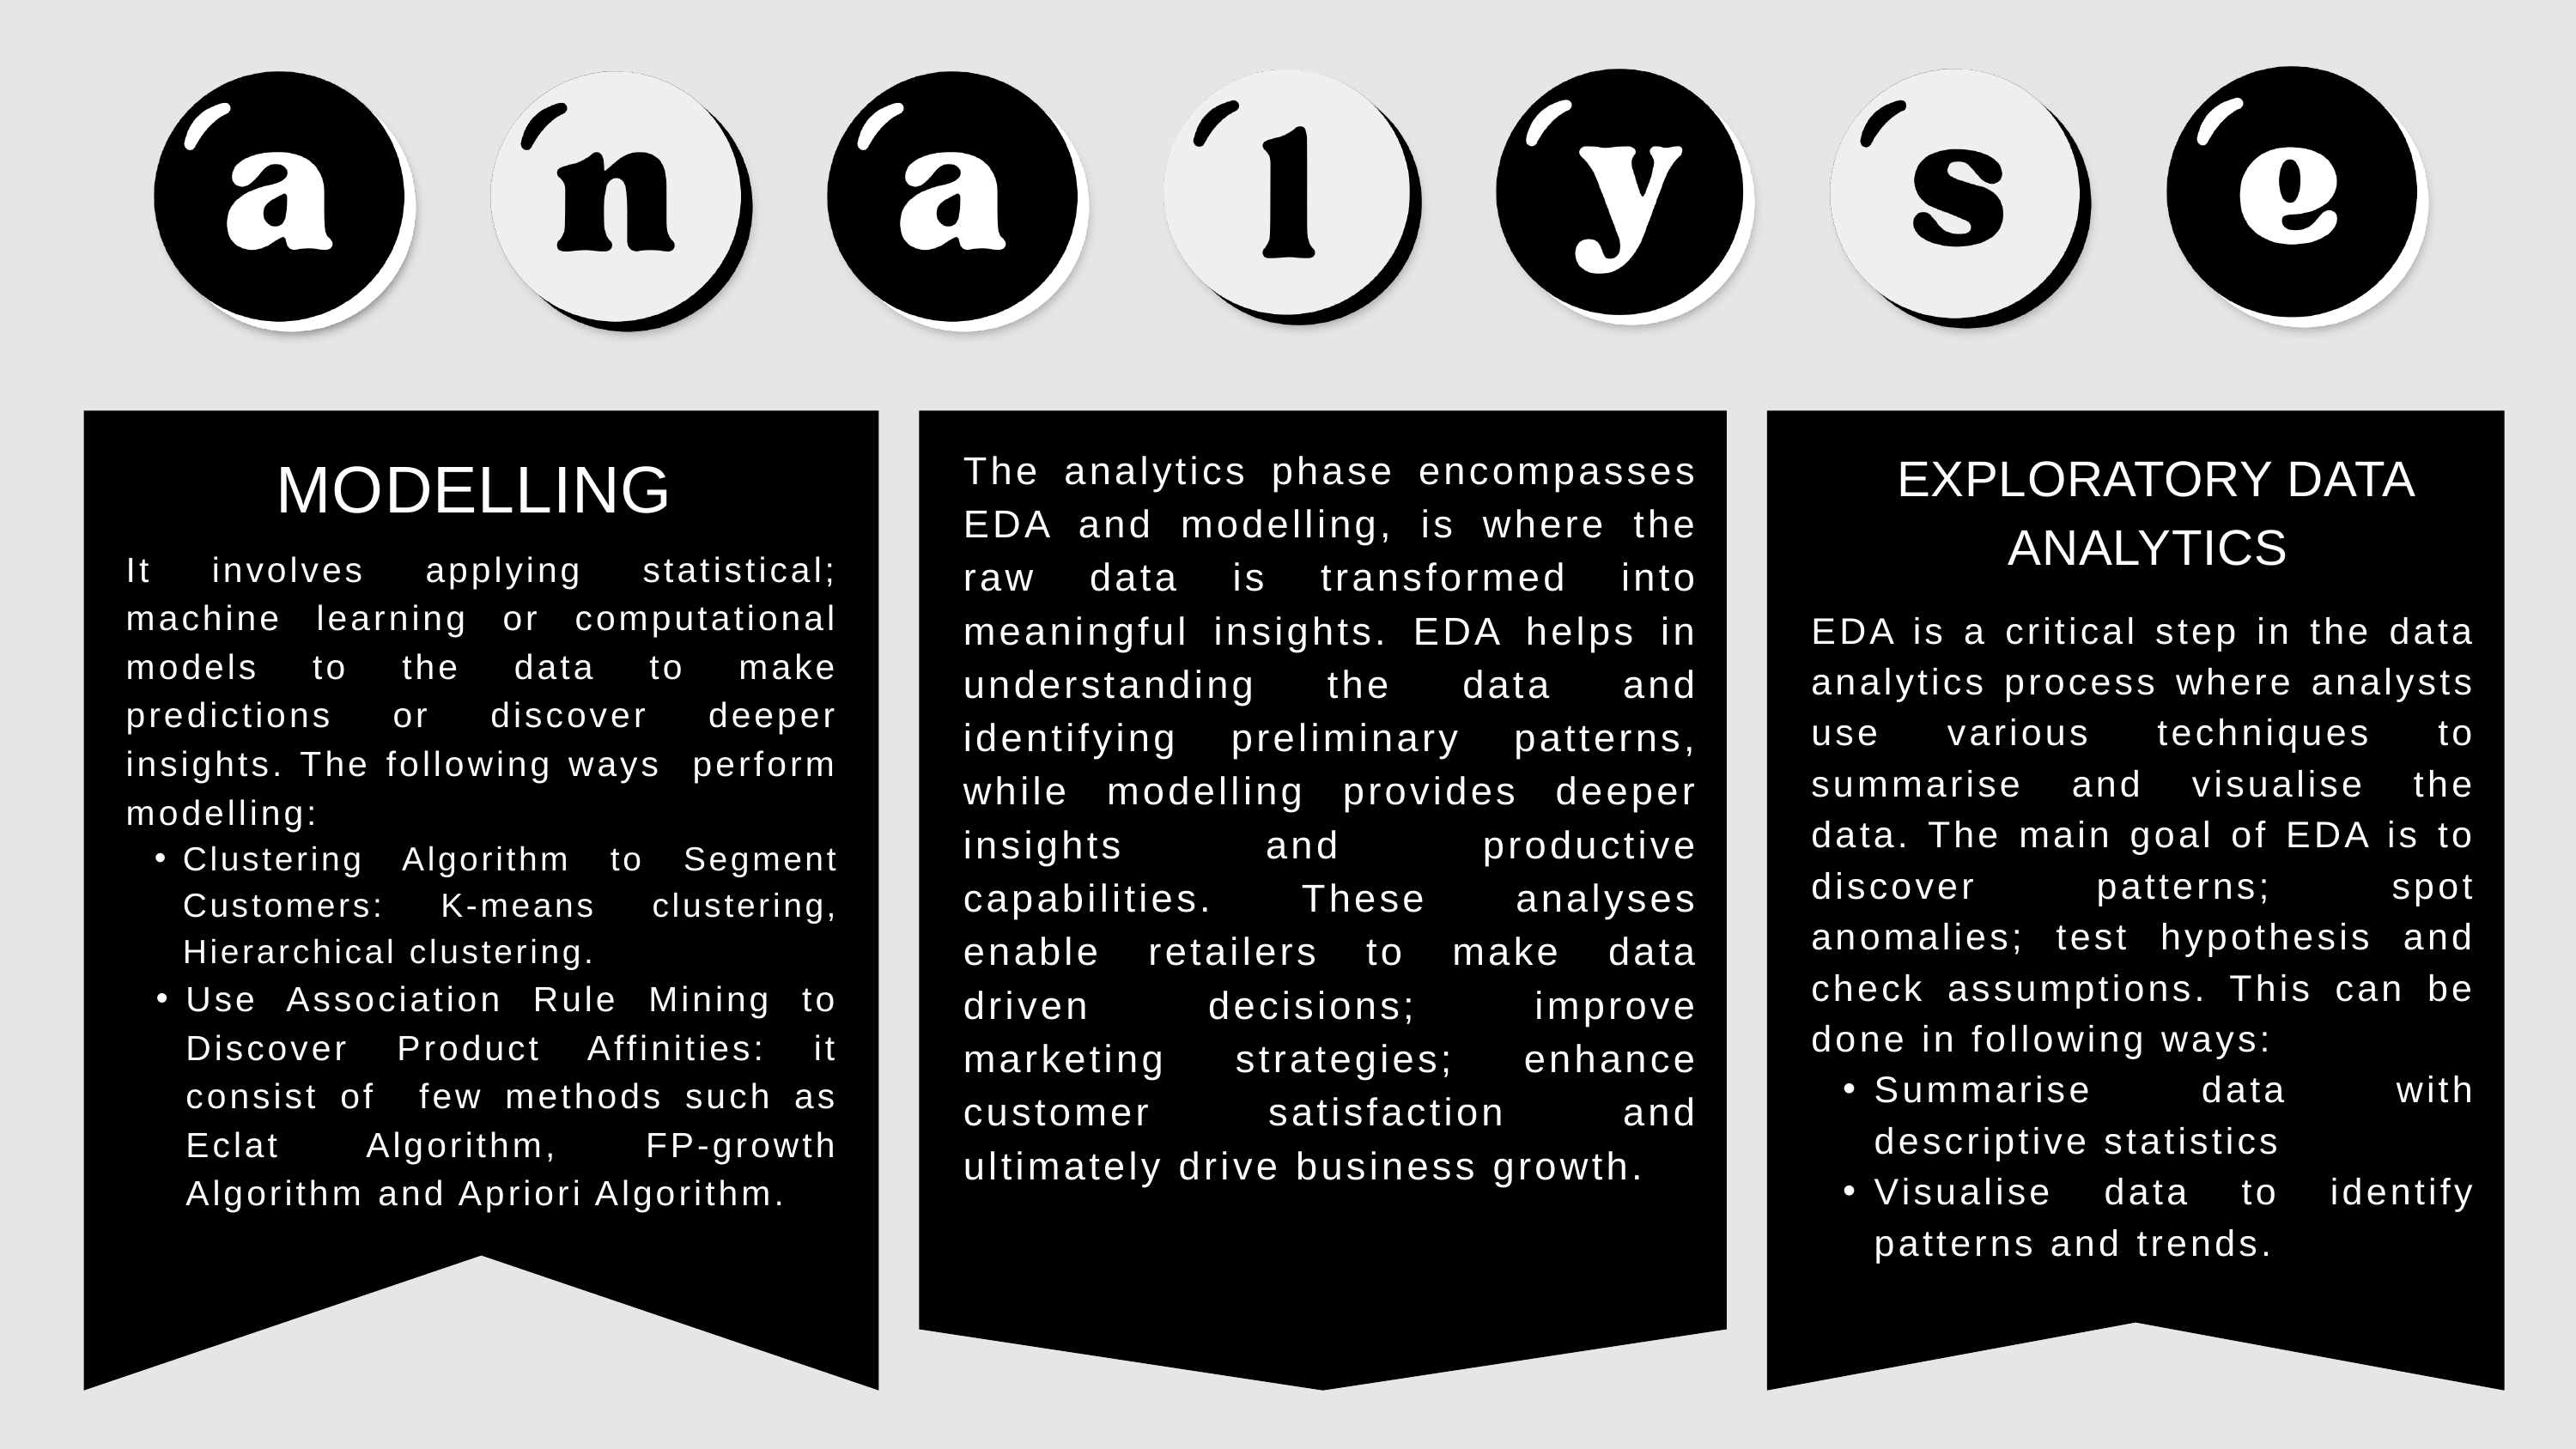

MODELLING
EXPLORATORY DATA ANALYTICS
The analytics phase encompasses EDA and modelling, is where the raw data is transformed into meaningful insights. EDA helps in understanding the data and identifying preliminary patterns, while modelling provides deeper insights and productive capabilities. These analyses enable retailers to make data driven decisions; improve marketing strategies; enhance customer satisfaction and ultimately drive business growth.
It involves applying statistical; machine learning or computational models to the data to make predictions or discover deeper insights. The following ways  perform modelling:
Clustering Algorithm to Segment Customers: K-means clustering, Hierarchical clustering.
Use Association Rule Mining to Discover Product Affinities: it consist of  few methods such as Eclat Algorithm, FP-growth Algorithm and Apriori Algorithm.
EDA is a critical step in the data analytics process where analysts use various techniques to summarise and visualise the data. The main goal of EDA is to discover patterns; spot anomalies; test hypothesis and check assumptions. This can be done in following ways:
Summarise data with descriptive statistics
Visualise data to identify patterns and trends.